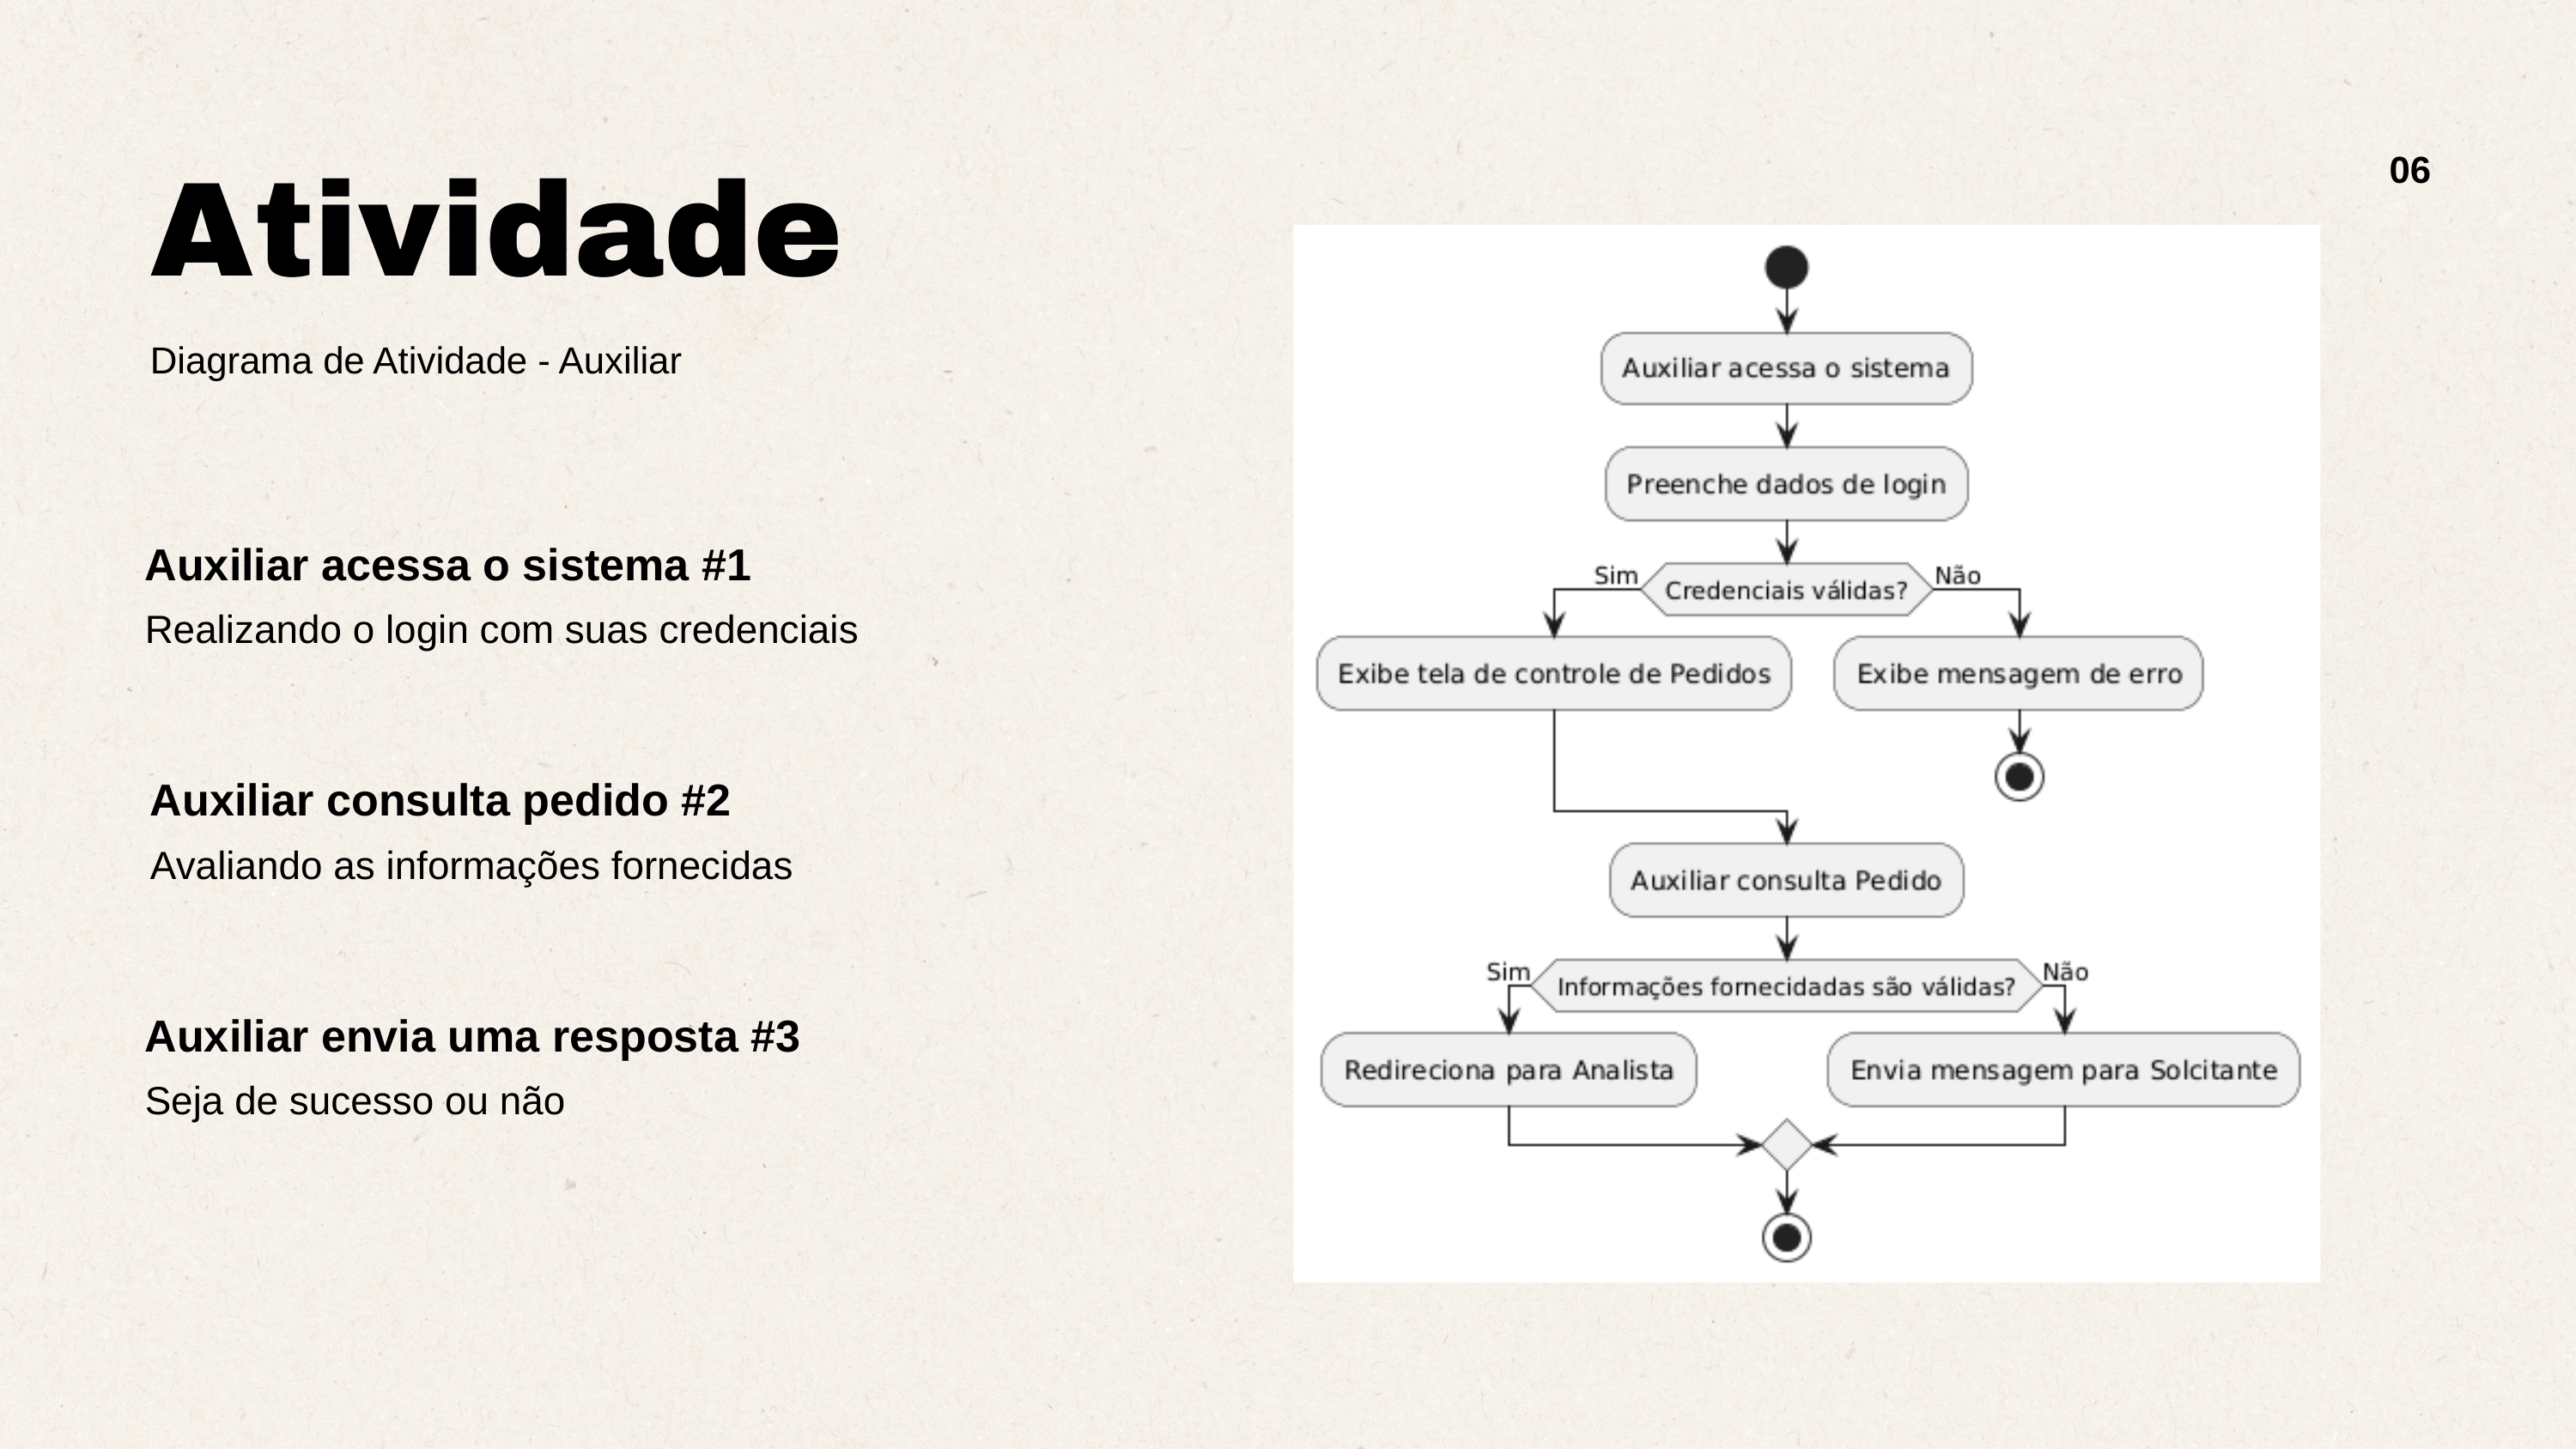

06
Atividade

Diagrama de Atividade - Auxiliar
Auxiliar acessa o sistema #1
Realizando o login com suas credenciais
Auxiliar consulta pedido #2
Avaliando as informações fornecidas
Auxiliar envia uma resposta #3
Seja de sucesso ou não